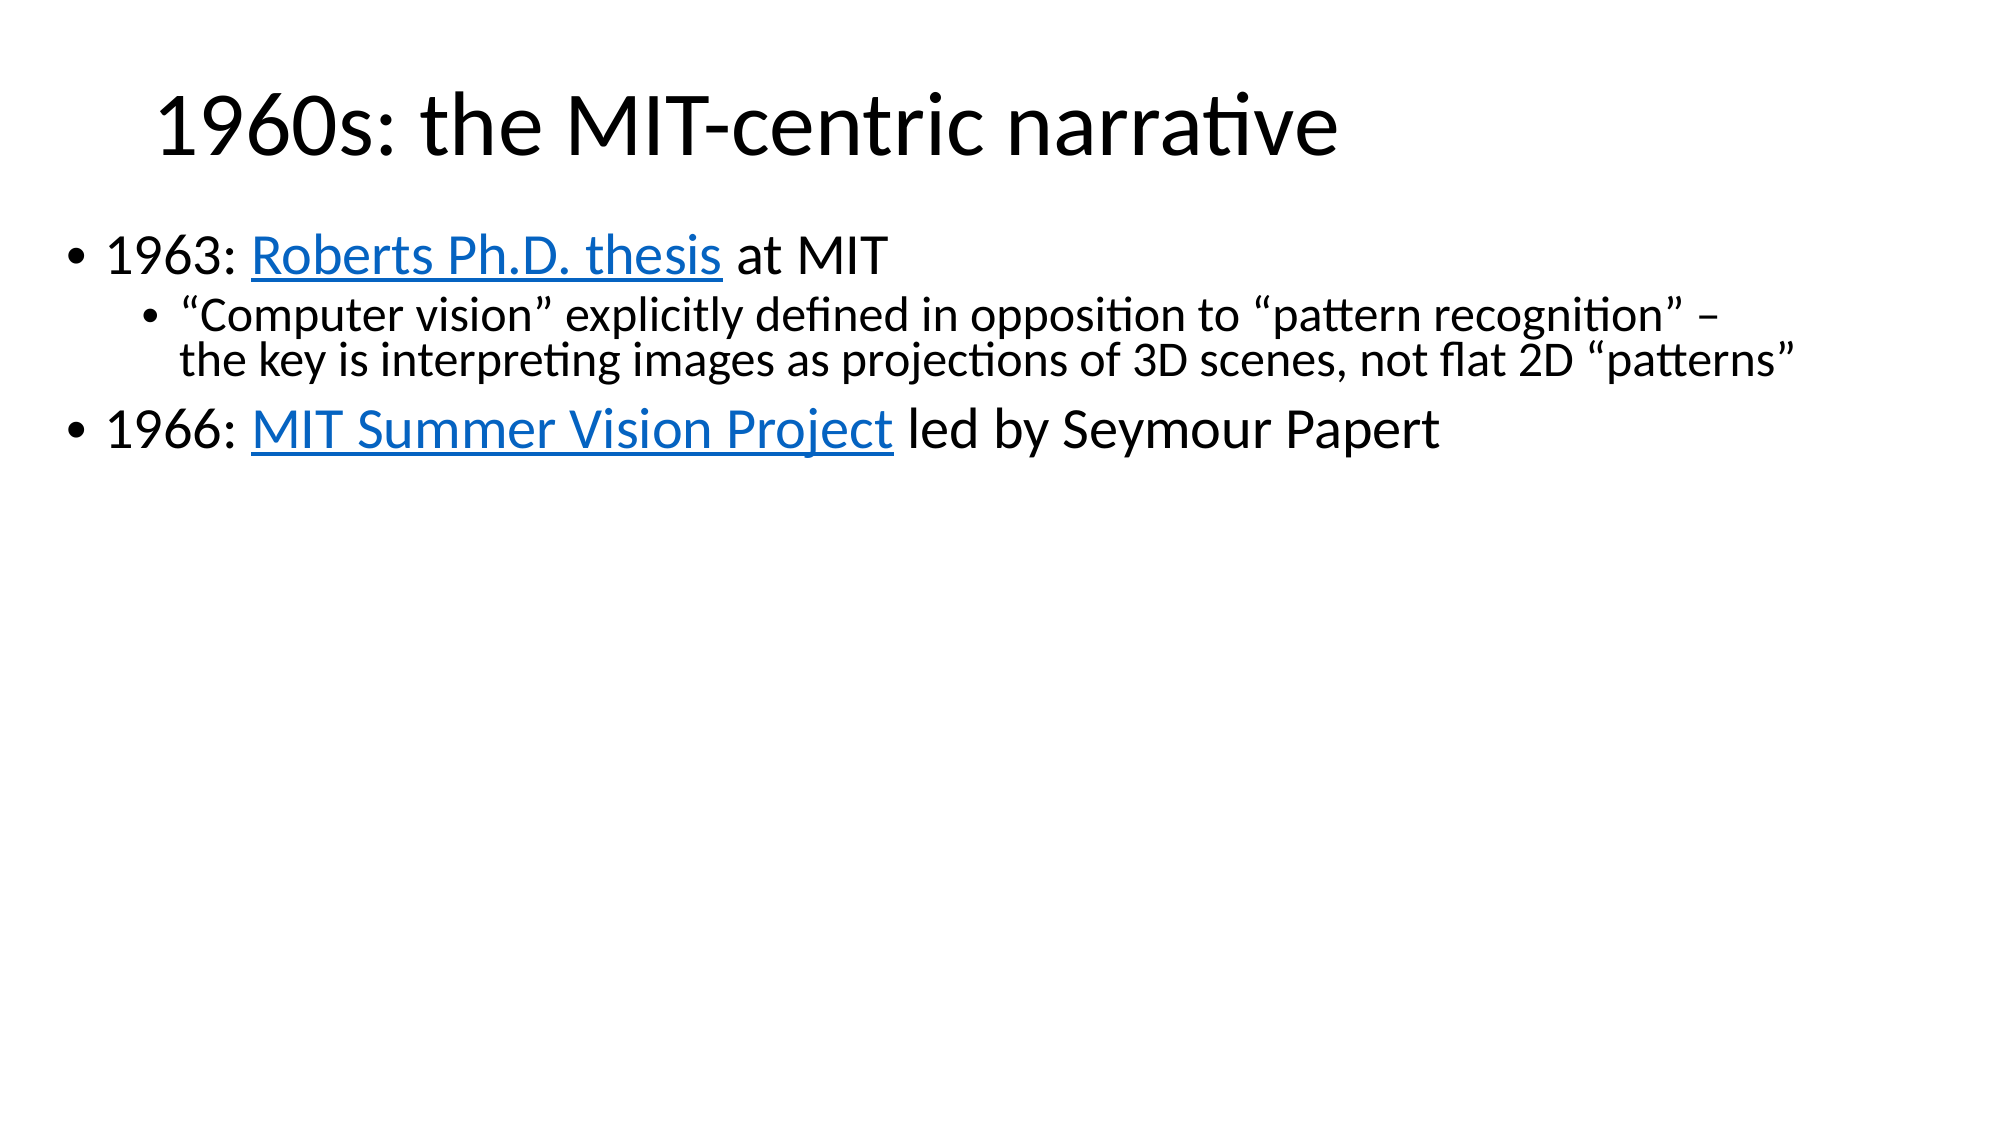

# 1960s: the MIT-centric narrative
1963: Roberts Ph.D. thesis at MIT
“Computer vision” explicitly defined in opposition to “pattern recognition” –
the key is interpreting images as projections of 3D scenes, not flat 2D “patterns”
1966: MIT Summer Vision Project led by Seymour Papert